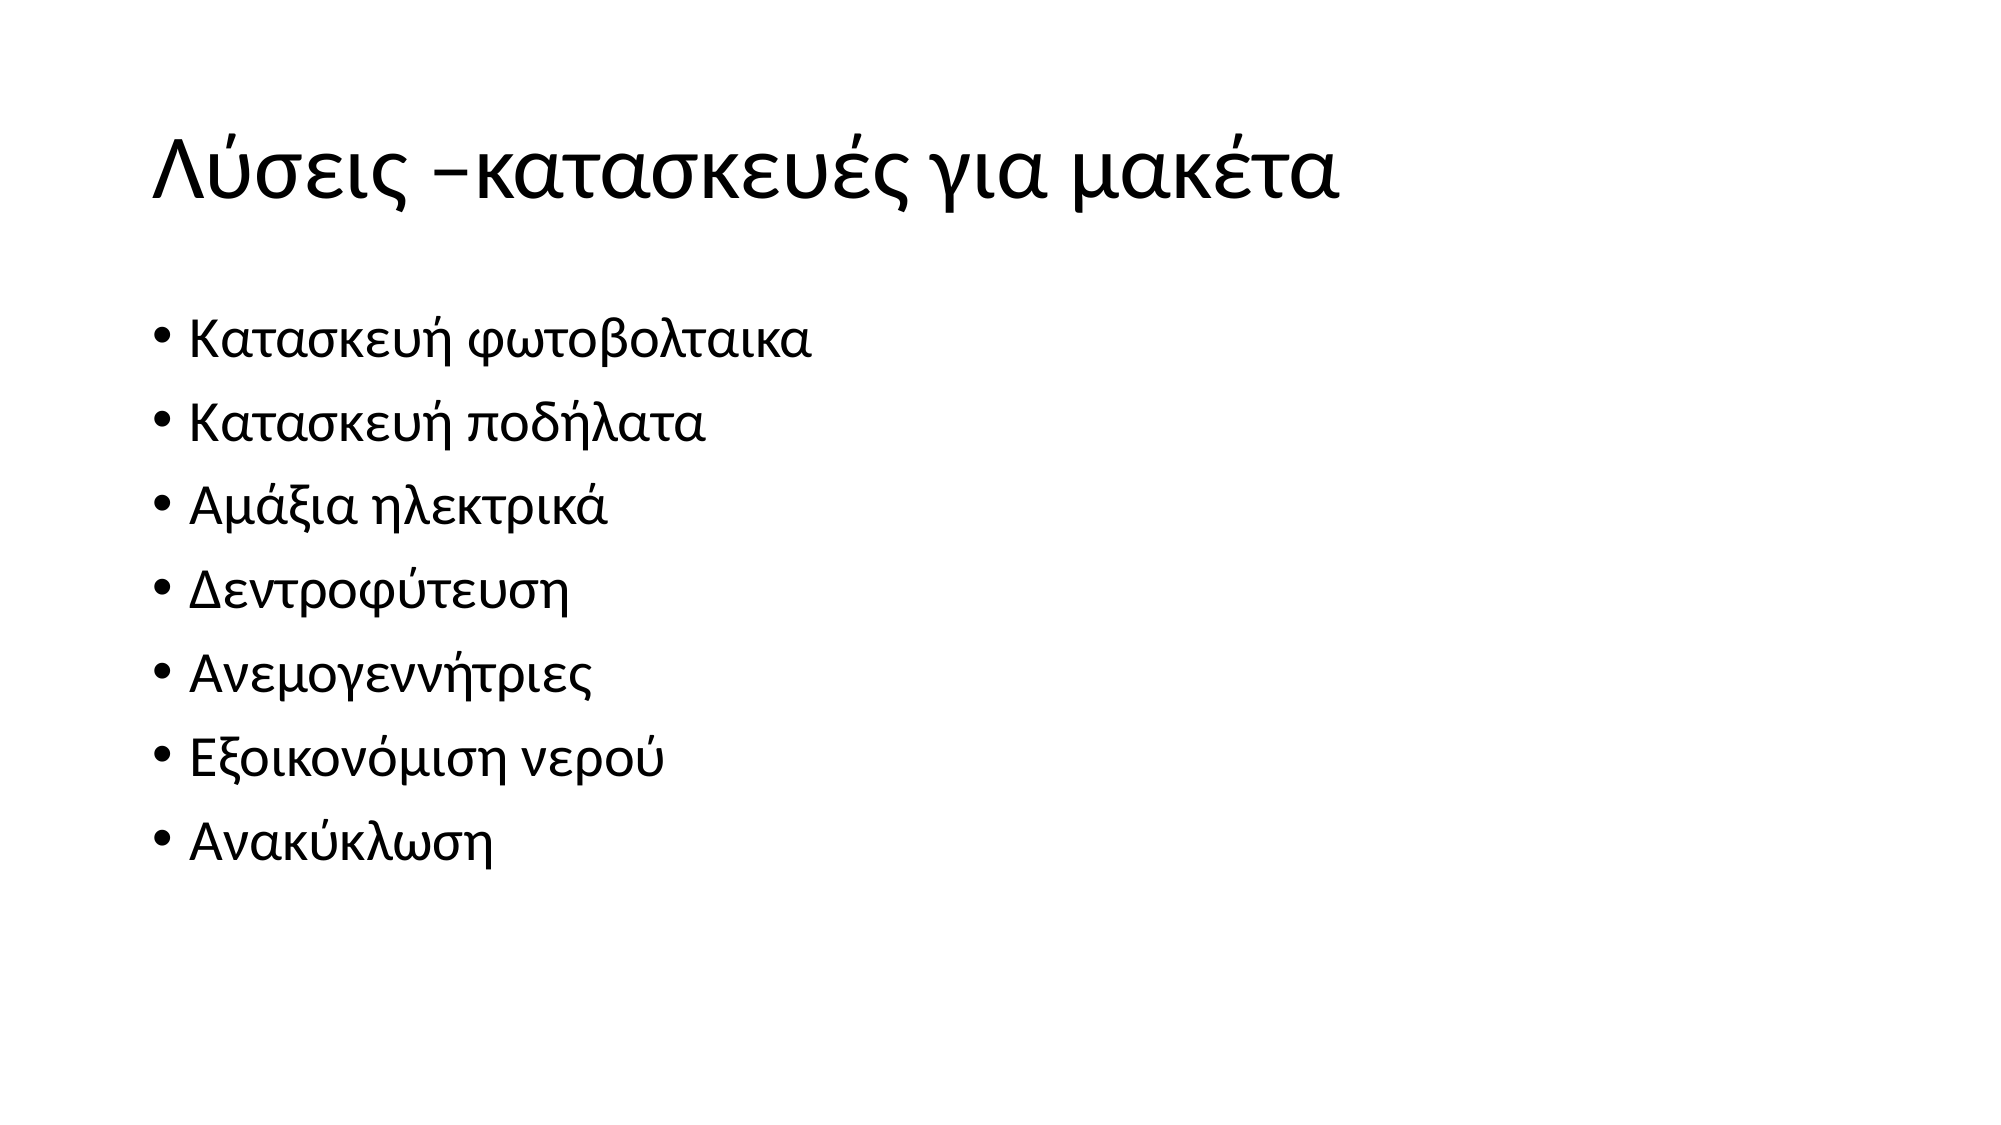

# Λύσεις –κατασκευές για μακέτα
Κατασκευή φωτοβολταικα
Κατασκευή ποδήλατα
Αμάξια ηλεκτρικά
Δεντροφύτευση
Ανεμογεννήτριες
Εξοικονόμιση νερού
Ανακύκλωση